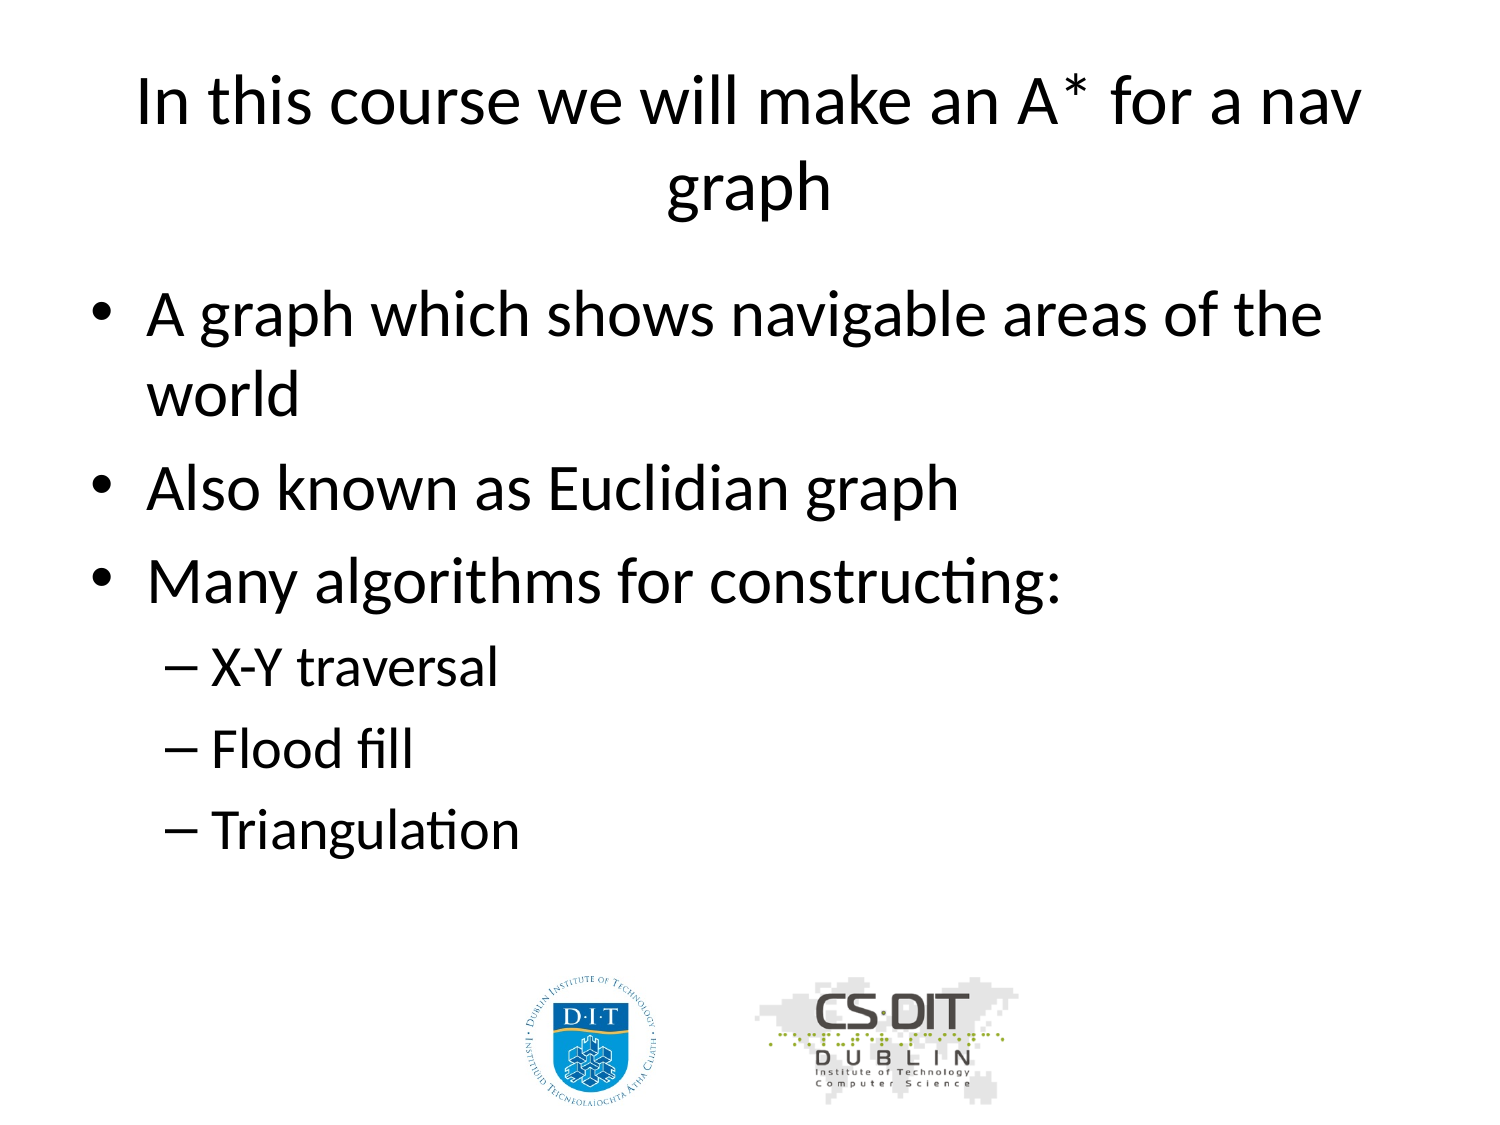

# In this course we will make an A* for a nav graph
A graph which shows navigable areas of the world
Also known as Euclidian graph
Many algorithms for constructing:
X-Y traversal
Flood fill
Triangulation